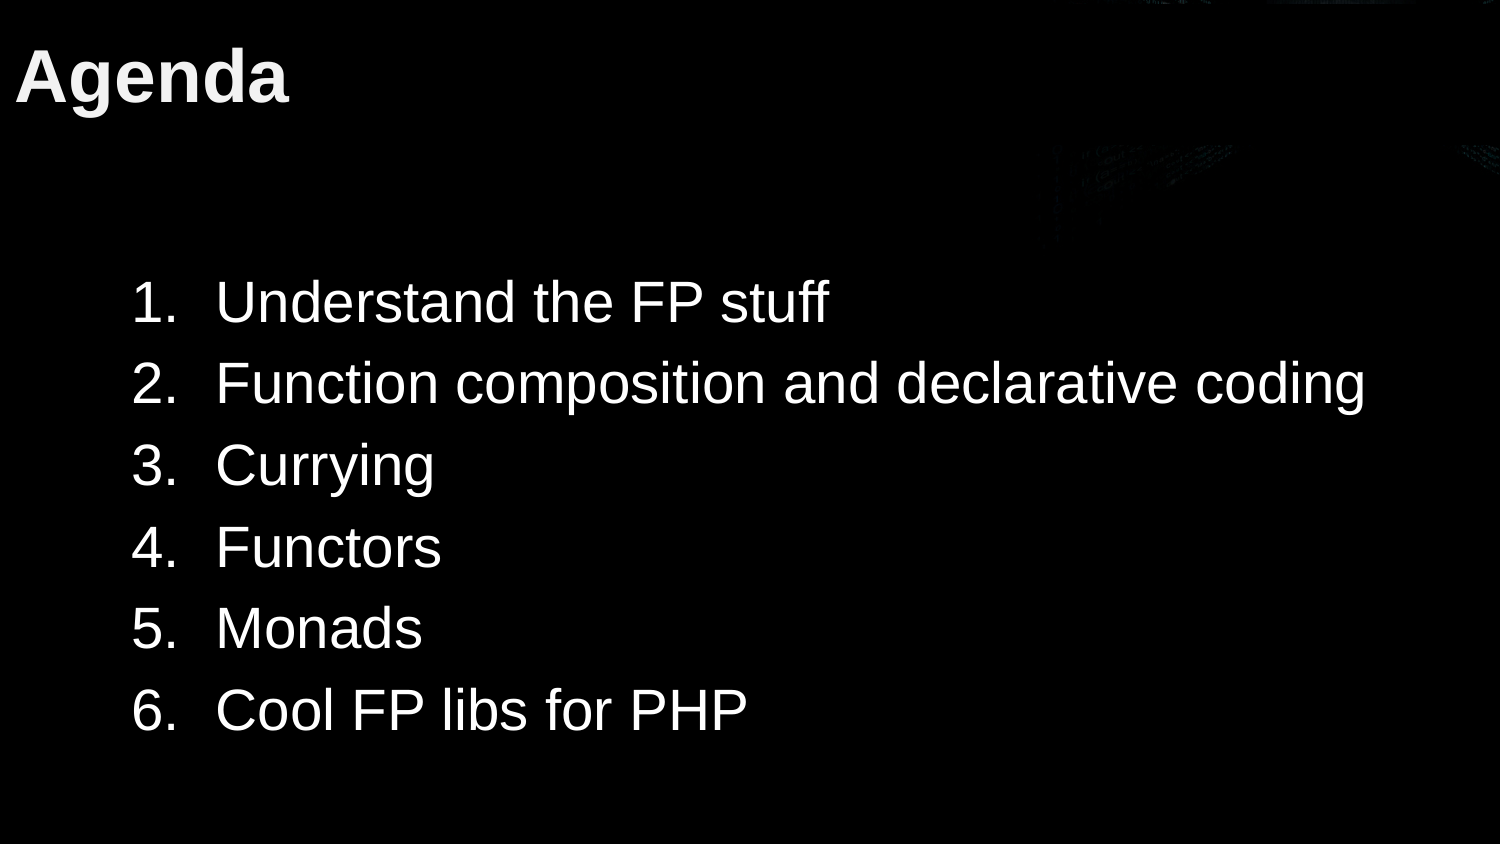

# Agenda
Understand the FP stuff
Function composition and declarative coding
Currying
Functors
Monads
Cool FP libs for PHP